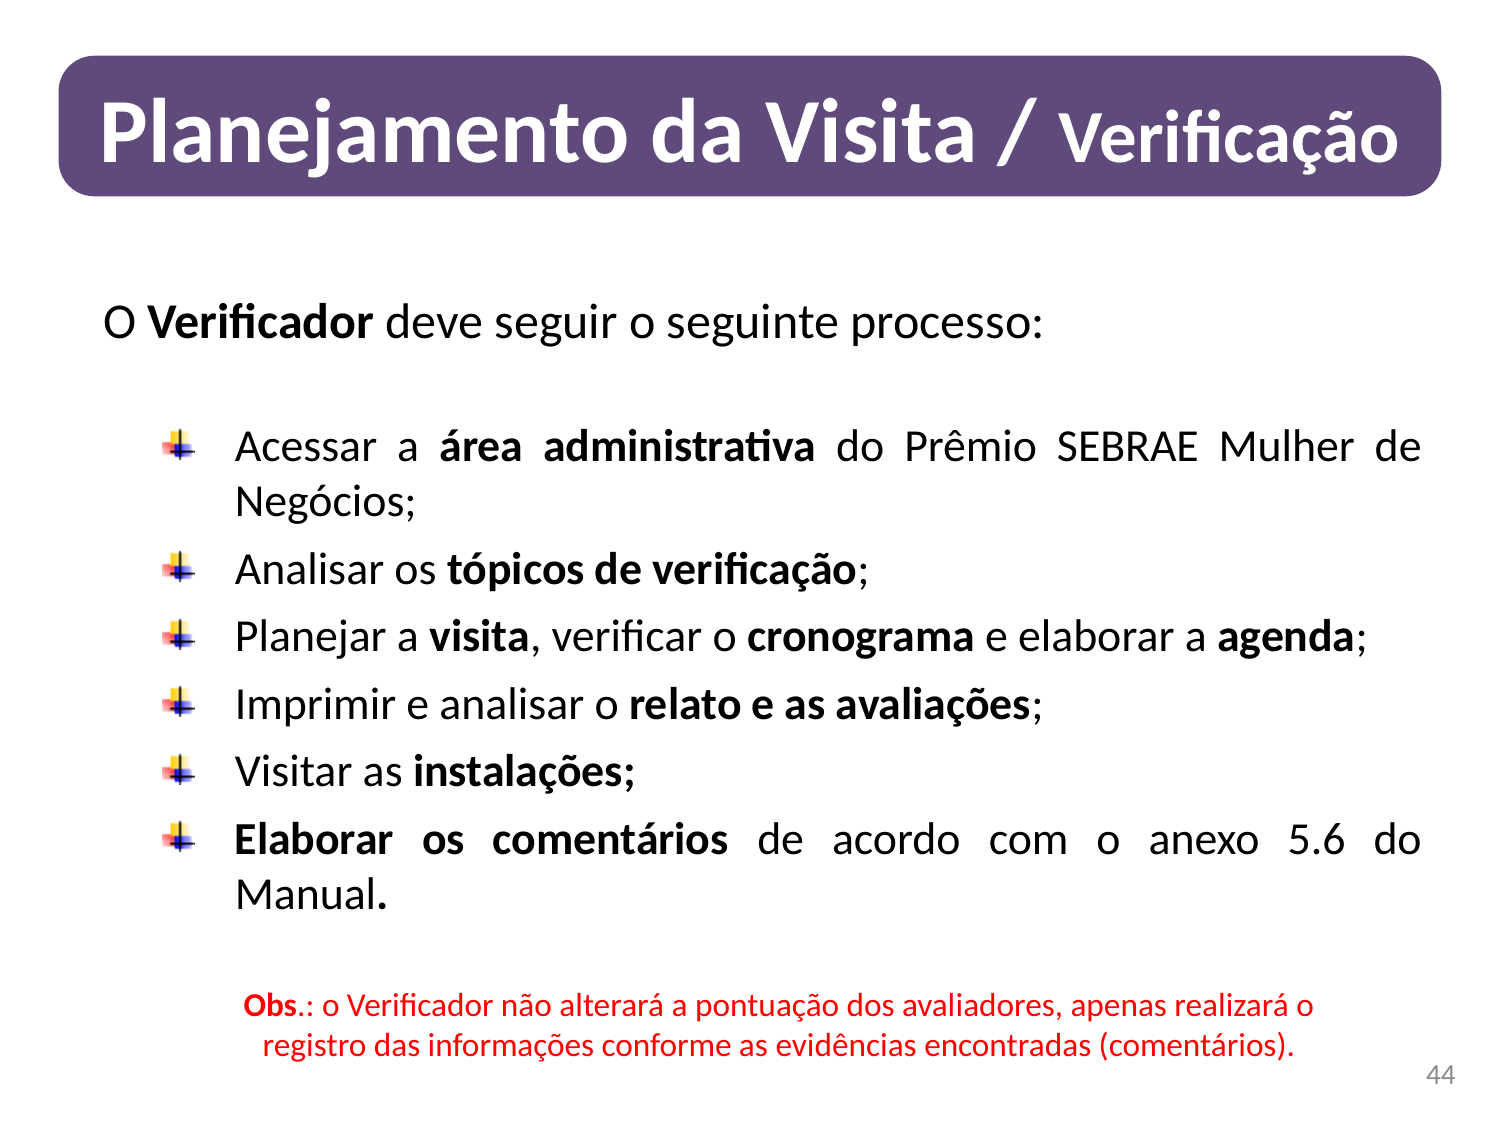

Planejamento da Visita / Verificação
O Verificador deve seguir o seguinte processo:

Acessar a área administrativa do Prêmio SEBRAE Mulher de Negócios;
Analisar os tópicos de verificação;
Planejar a visita, verificar o cronograma e elaborar a agenda;
Imprimir e analisar o relato e as avaliações;
Visitar as instalações;
Elaborar os comentários de acordo com o anexo 5.6 do Manual.

Obs.: o Verificador não alterará a pontuação dos avaliadores, apenas realizará o registro das informações conforme as evidências encontradas (comentários).
44